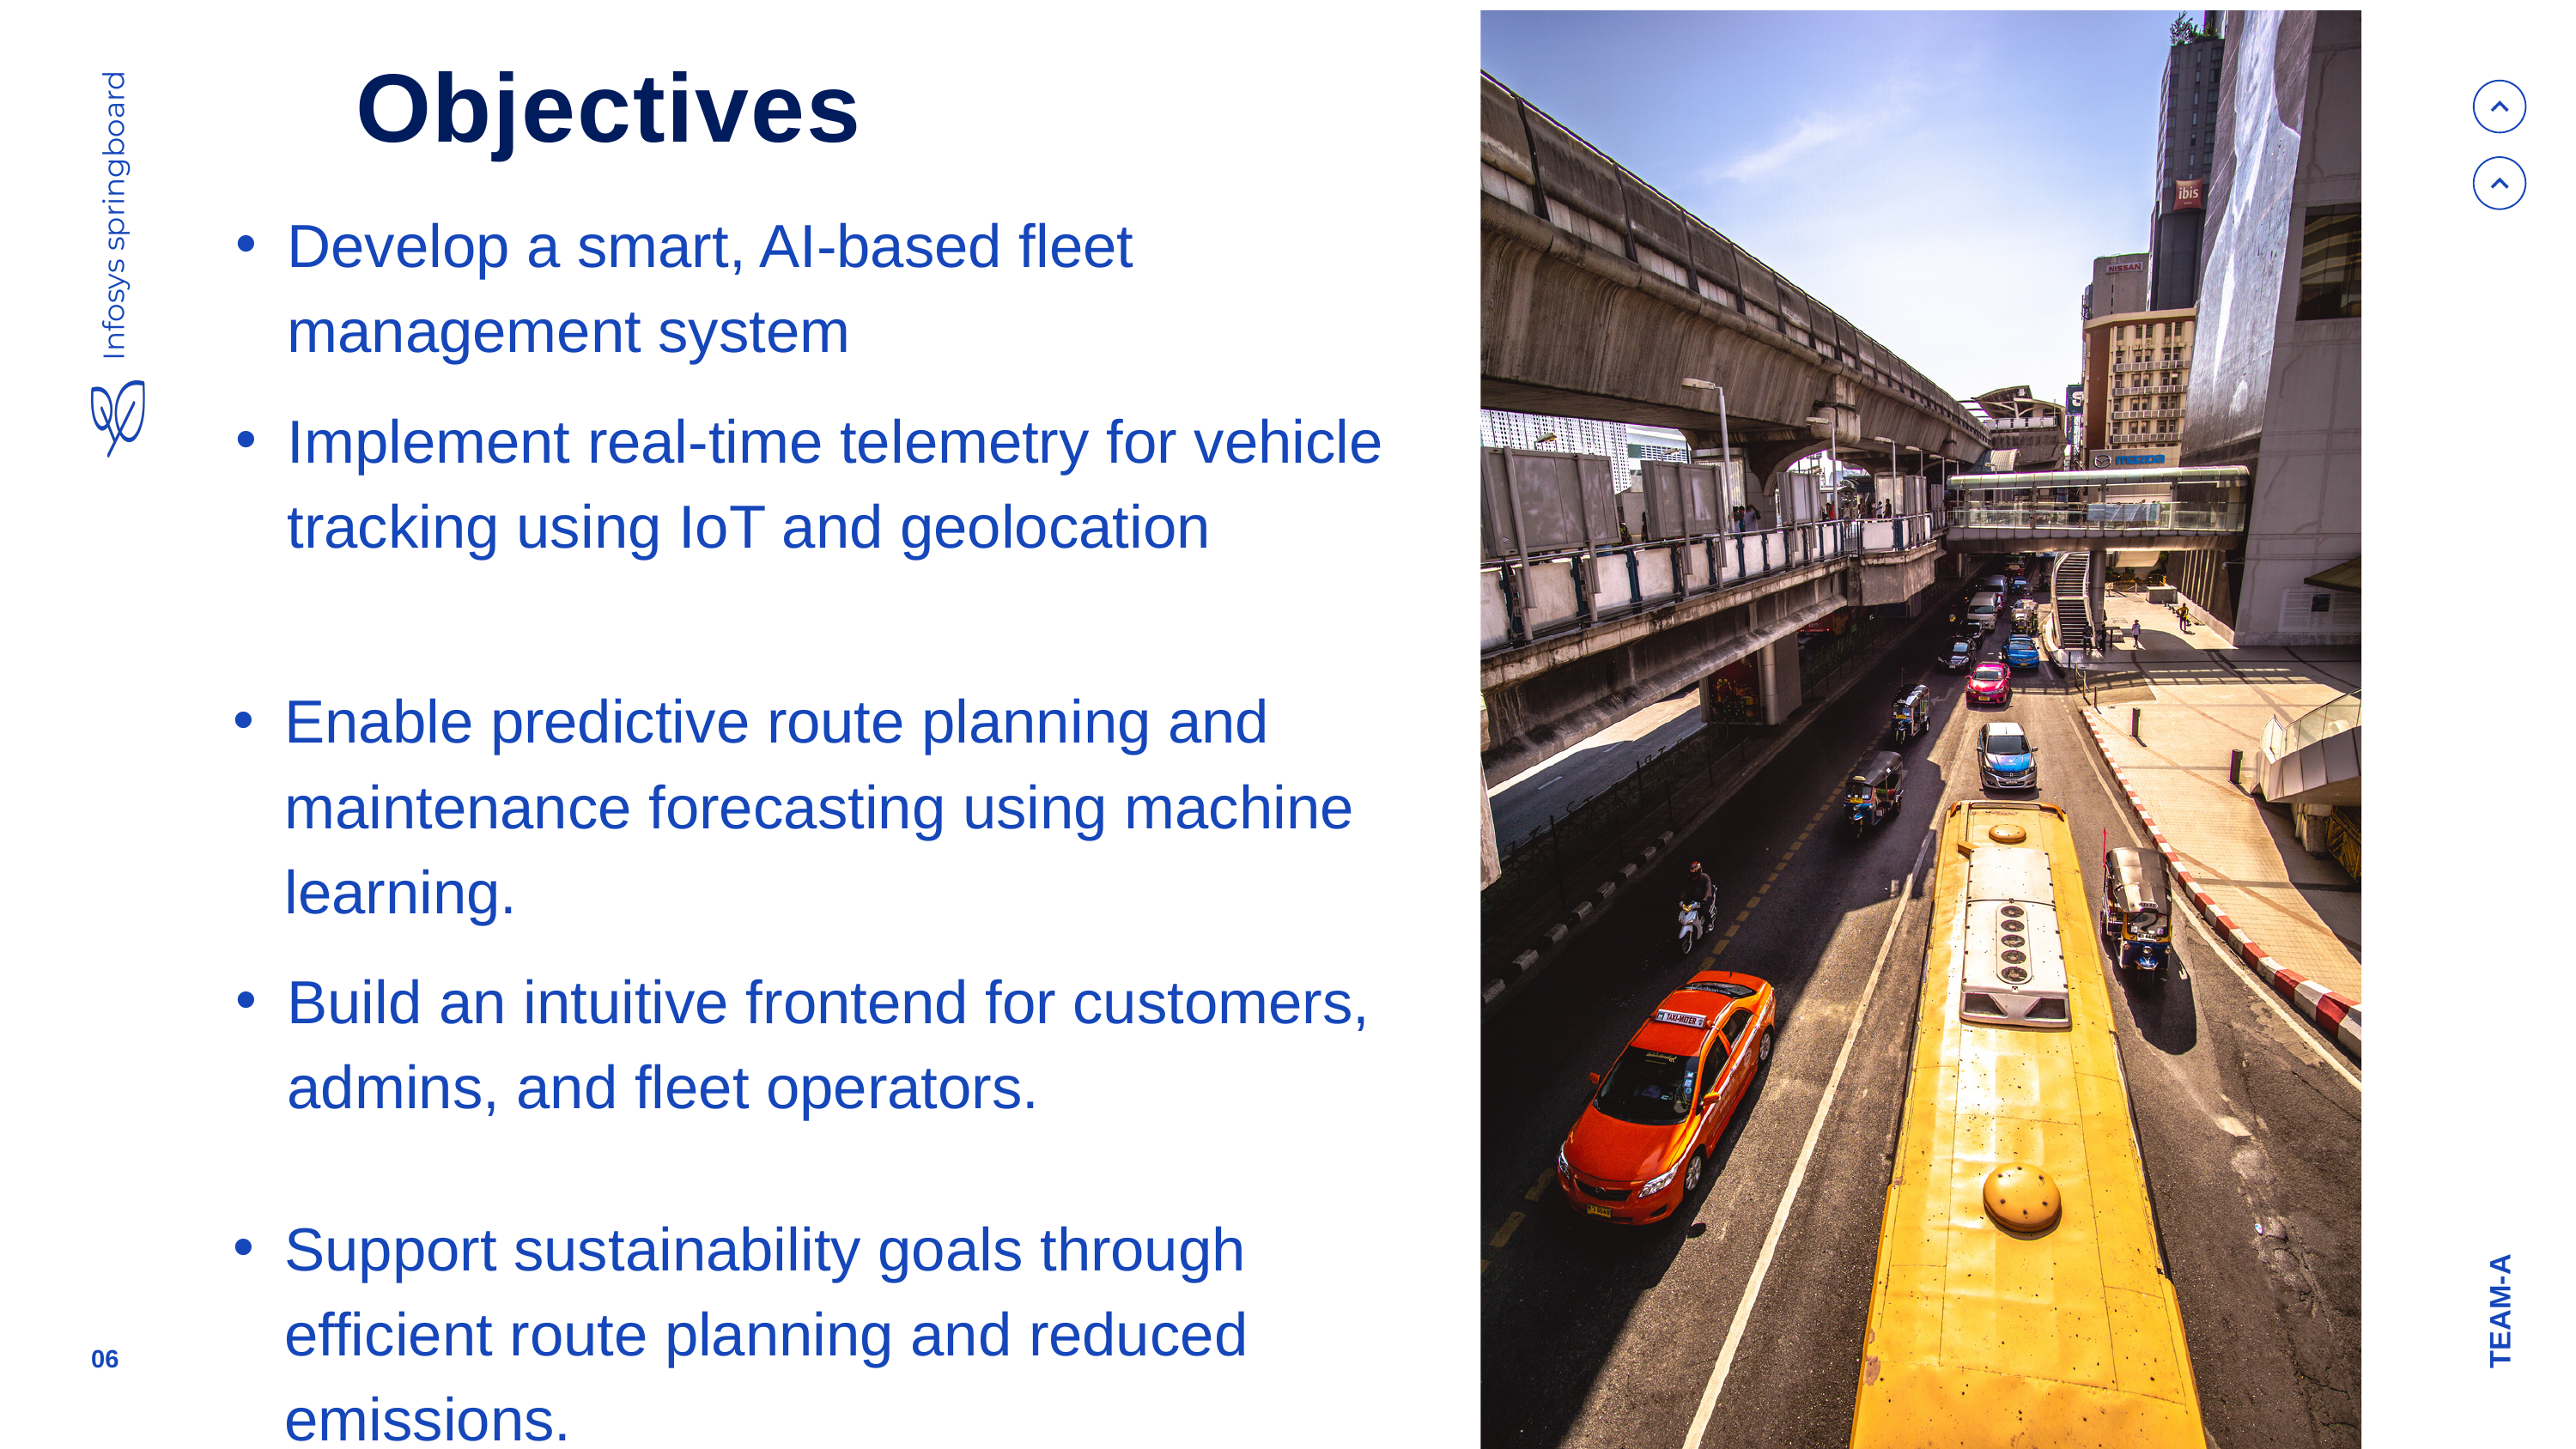

Objectives

Infosys springboard
Develop a smart, AI-based fleet management system
Implement real-time telemetry for vehicle tracking using IoT and geolocation

Enable predictive route planning and maintenance forecasting using machine learning.
Build an intuitive frontend for customers, admins, and fleet operators.
TEAM-A
Support sustainability goals through efficient route planning and reduced emissions.
06